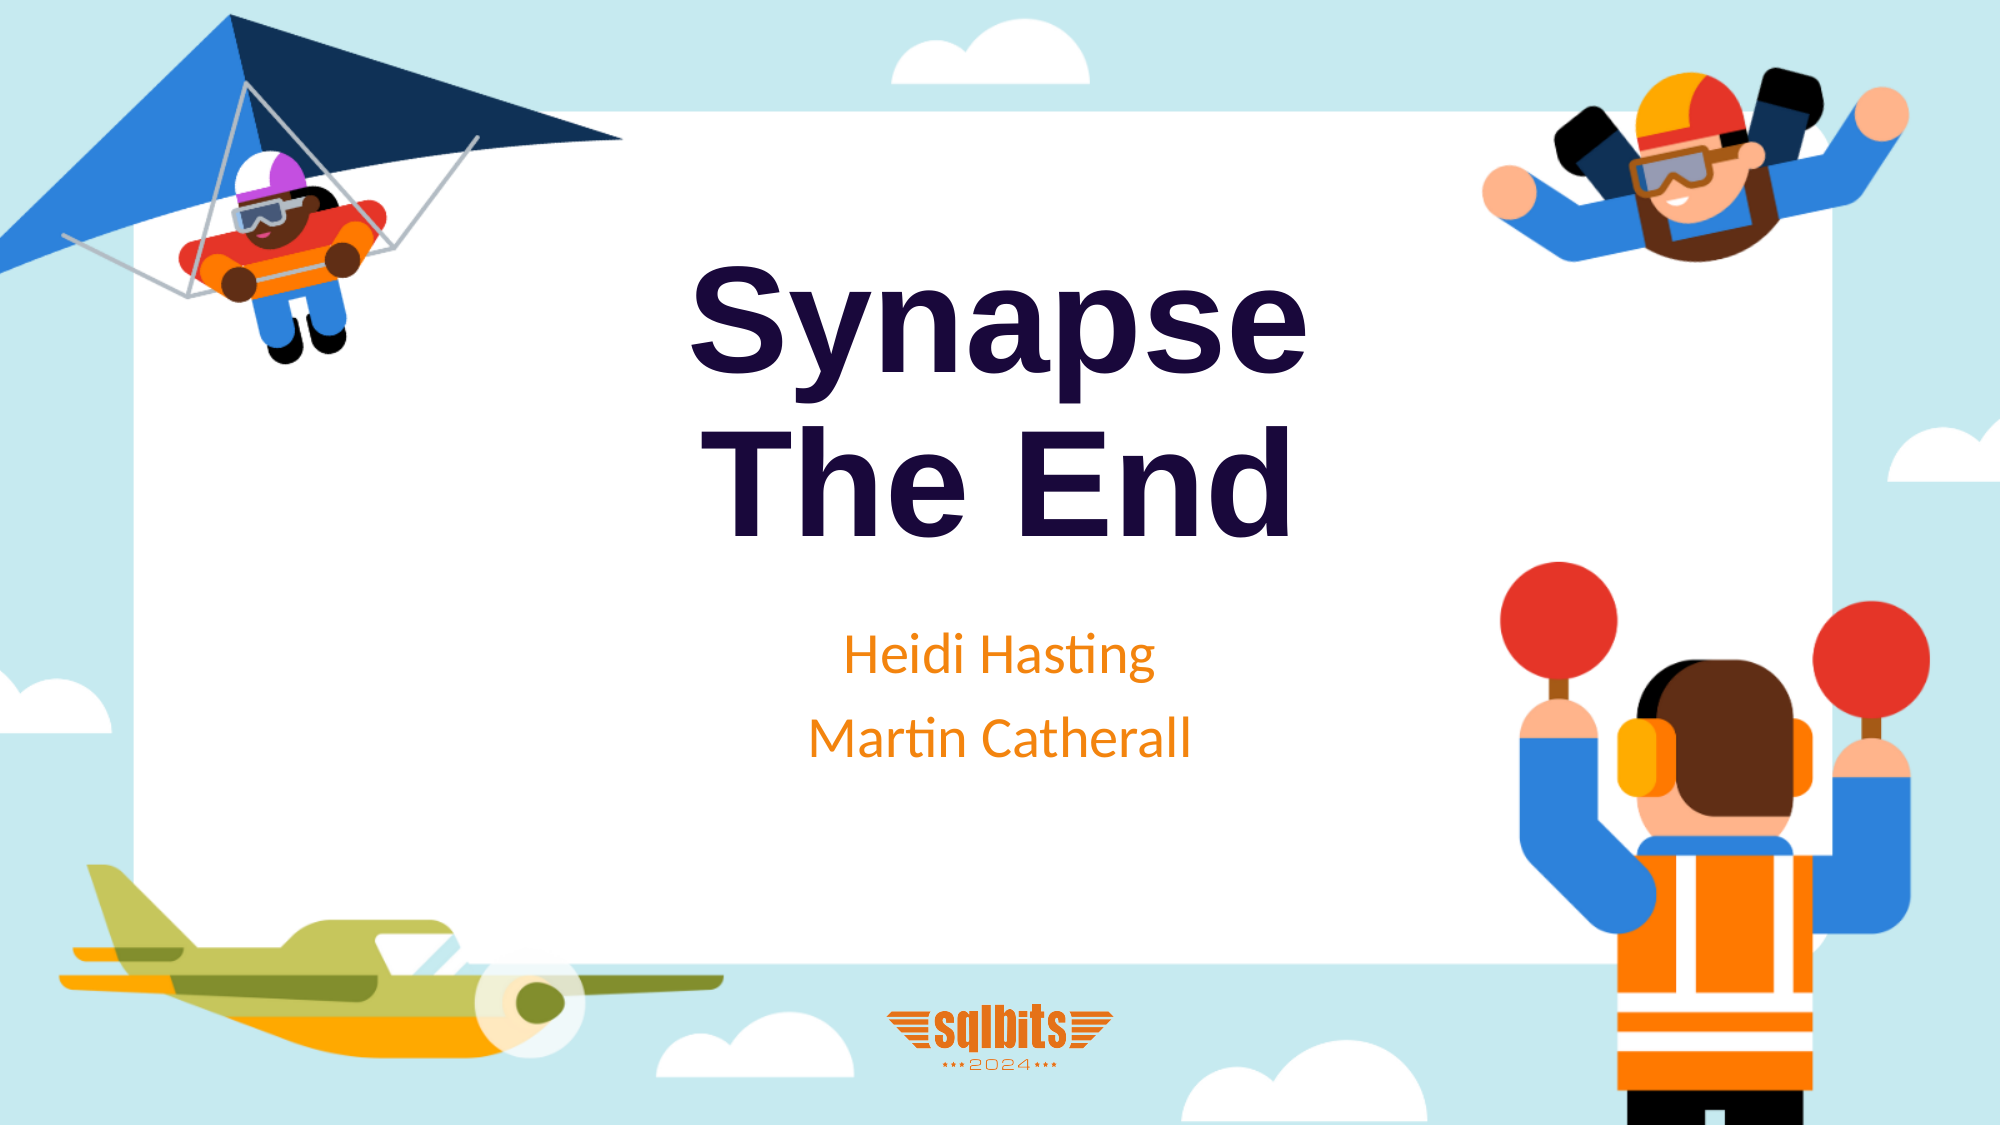

# Synapse The End
Heidi Hasting
Martin Catherall